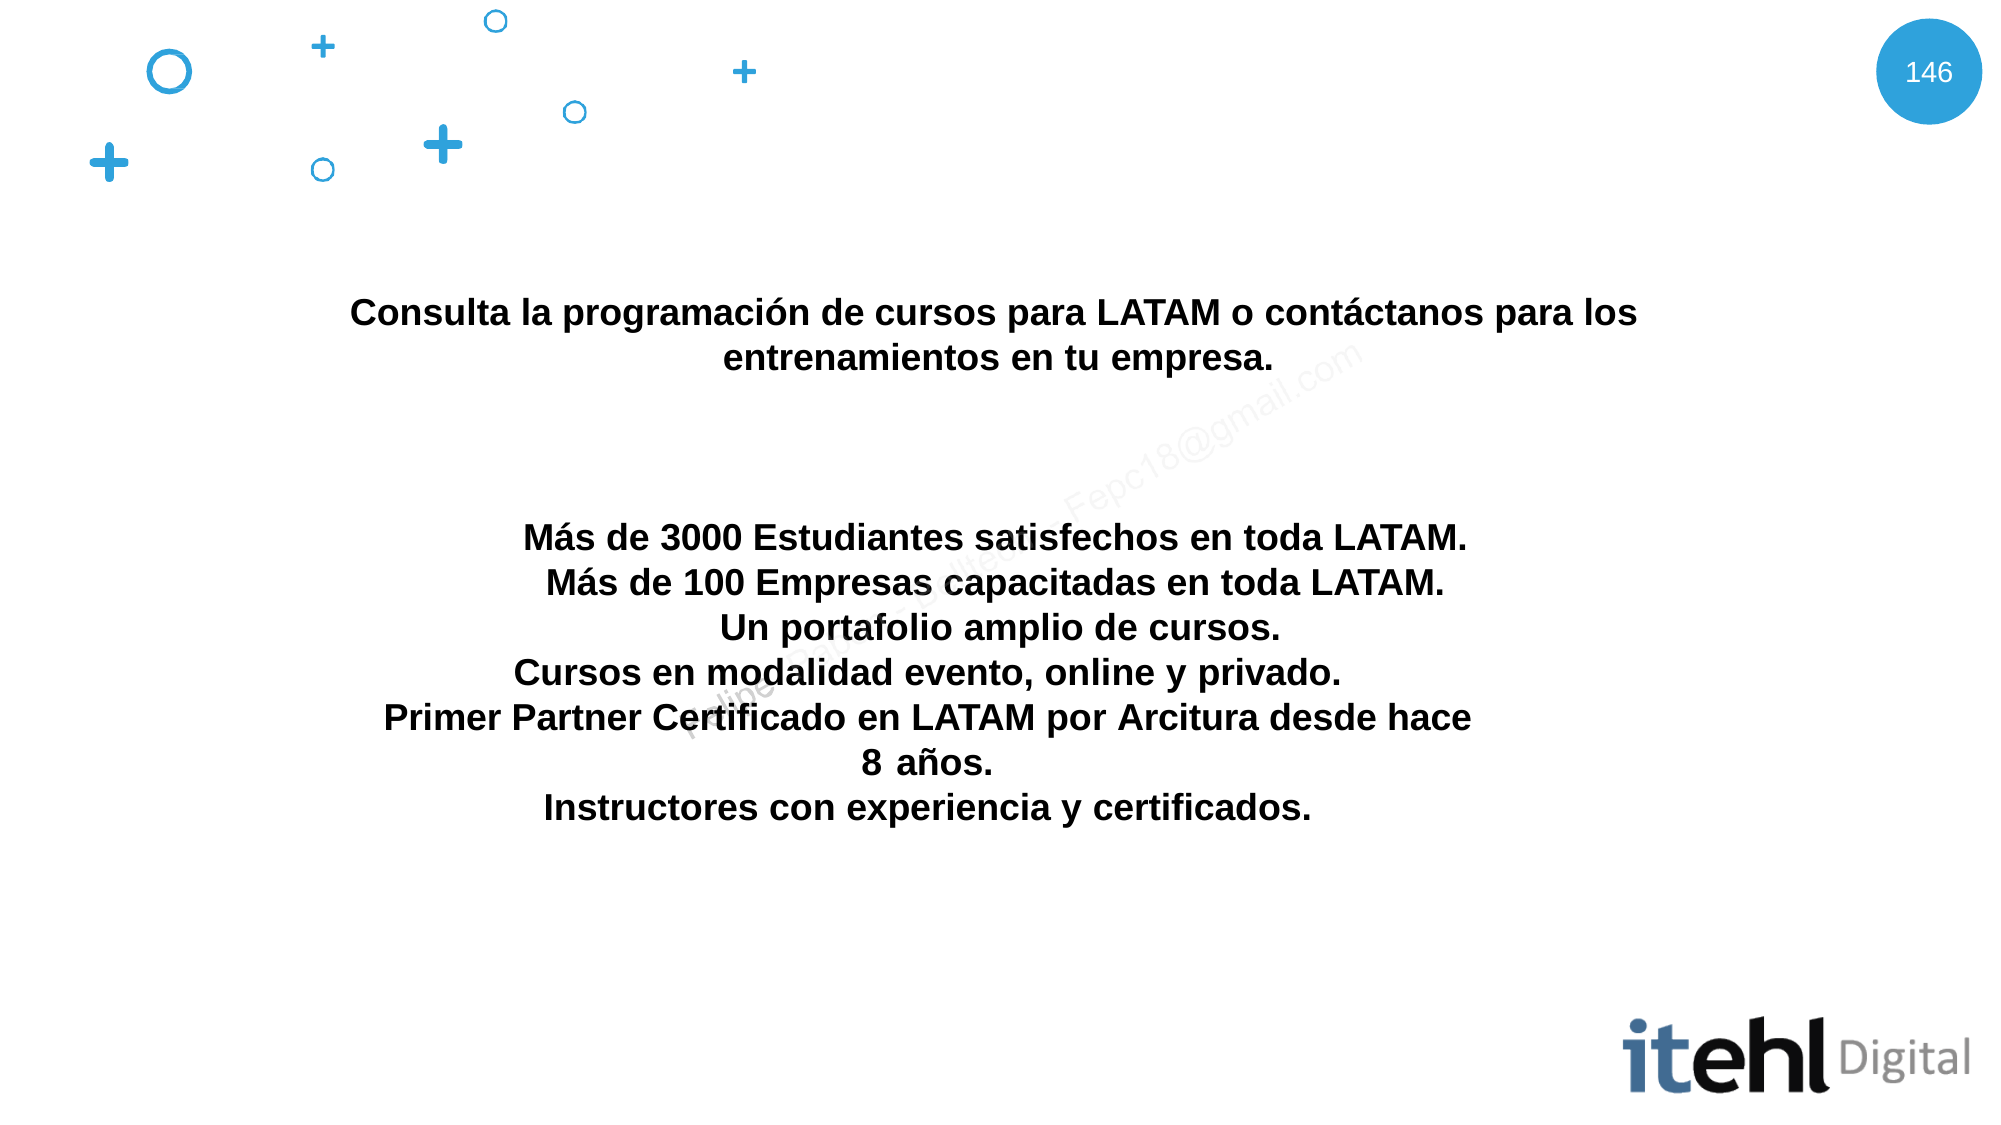

146

# Consulta la programación de cursos para LATAM o contáctanos para los  entrenamientos en tu empresa.

Más de 3000 Estudiantes satisfechos en toda LATAM.  Más de 100 Empresas capacitadas en toda LATAM.  Un portafolio amplio de cursos.
Cursos en modalidad evento, online y privado.
Primer Partner Certificado en LATAM por Arcitura desde hace 8 años.
Instructores con experiencia y certificados.